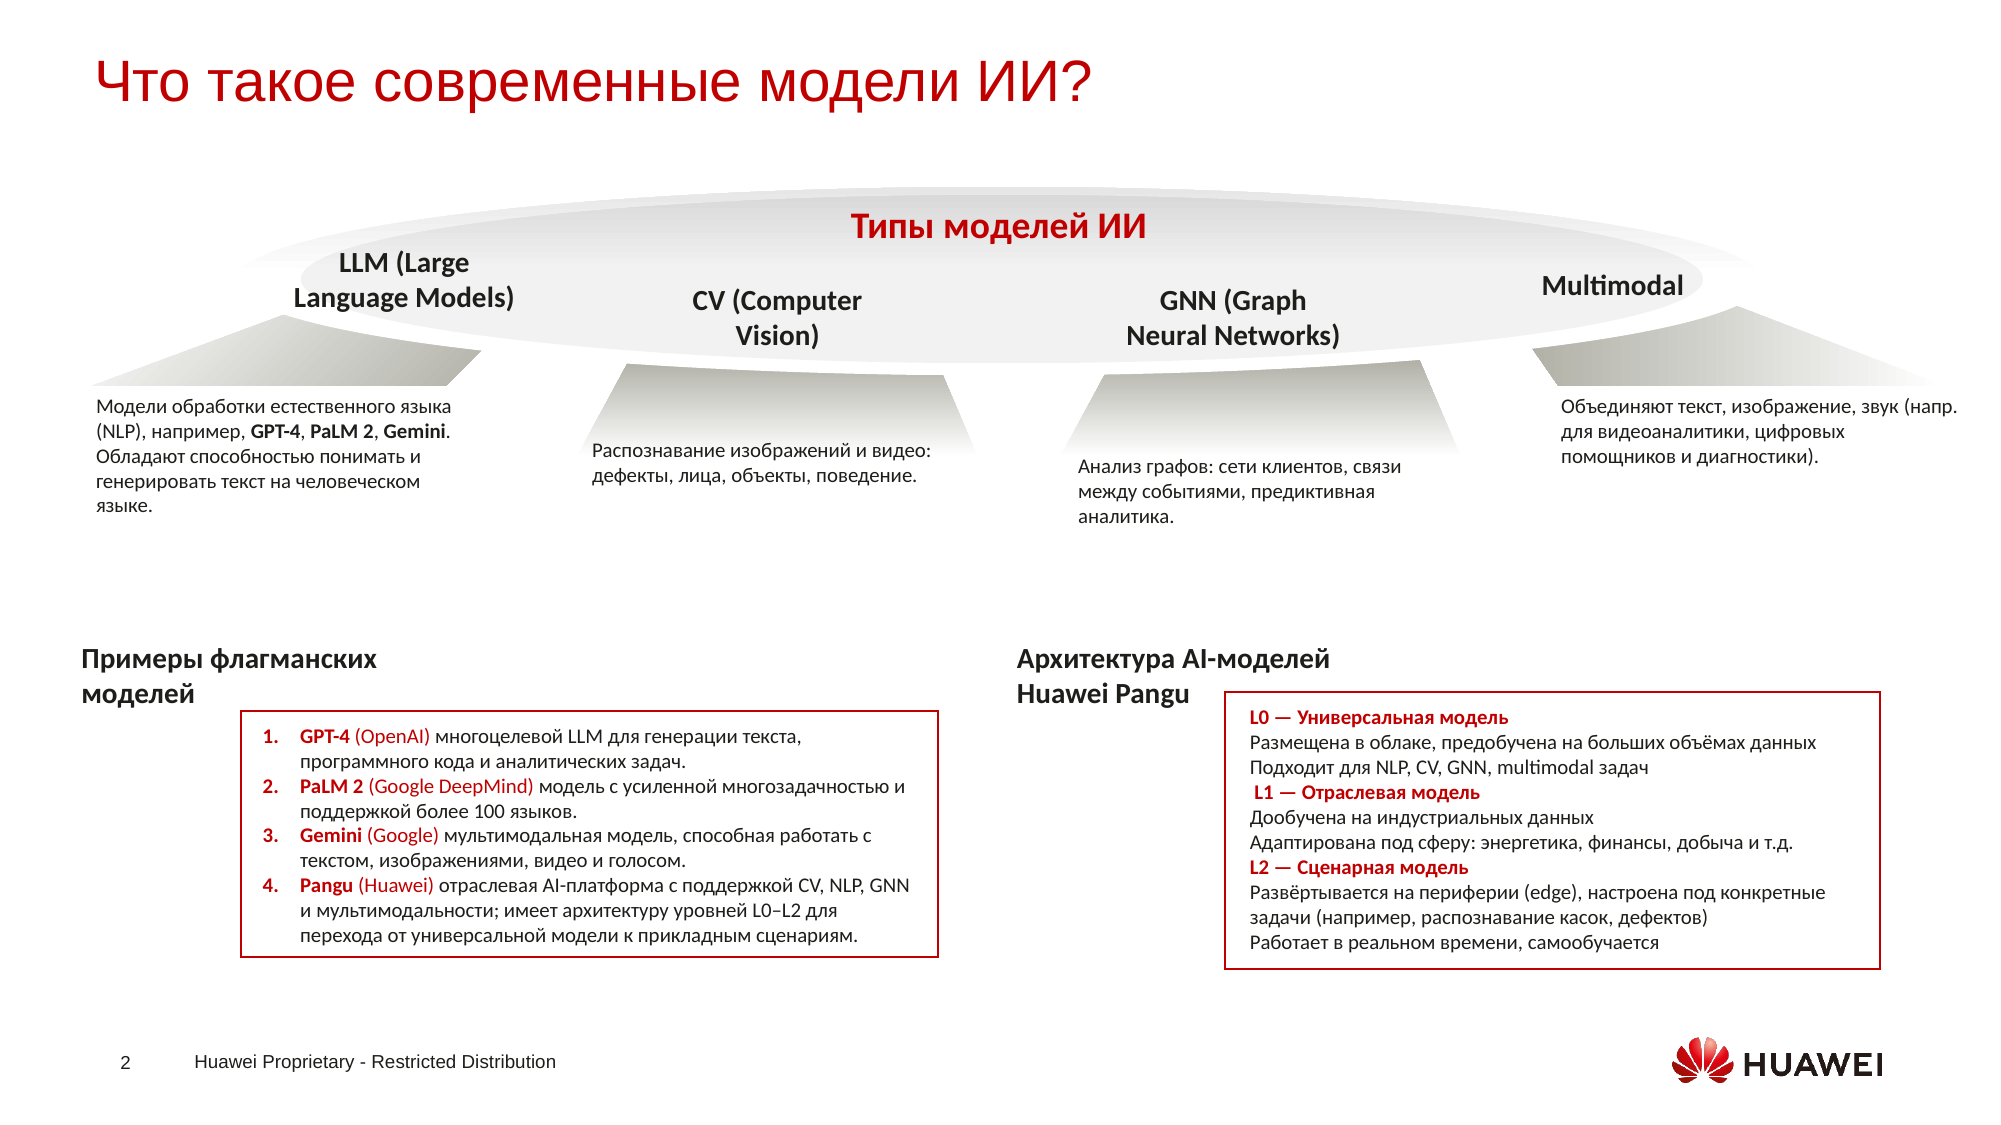

Что такое современные модели ИИ?

Типы моделей ИИ
LLM (Large Language Models)
Multimodal

GNN (Graph Neural Networks)
CV (Computer Vision)

Mодели обработки естественного языка (NLP), например, GPT-4, PaLM 2, Gemini. Обладают способностью понимать и генерировать текст на человеческом языке.
Объединяют текст, изображение, звук (напр. для видеоаналитики, цифровых помощников и диагностики).
Распознавание изображений и видео: дефекты, лица, объекты, поведение.
Анализ графов: сети клиентов, связи между событиями, предиктивная аналитика.
Примеры флагманских моделей
Архитектура AI-моделей Huawei Pangu

L0 — Универсальная модель
Размещена в облаке, предобучена на больших объёмах данных
Подходит для NLP, CV, GNN, multimodal задач
 L1 — Отраслевая модель
Дообучена на индустриальных данных
Адаптирована под сферу: энергетика, финансы, добыча и т.д.
L2 — Сценарная модель
Развёртывается на периферии (edge), настроена под конкретные задачи (например, распознавание касок, дефектов)
Работает в реальном времени, самообучается

GPT-4 (OpenAI) многоцелевой LLM для генерации текста, программного кода и аналитических задач.
PaLM 2 (Google DeepMind) модель с усиленной многозадачностью и поддержкой более 100 языков.
Gemini (Google) мультимодальная модель, способная работать с текстом, изображениями, видео и голосом.
Pangu (Huawei) отраслевая AI-платформа с поддержкой CV, NLP, GNN и мультимодальности; имеет архитектуру уровней L0–L2 для перехода от универсальной модели к прикладным сценариям.